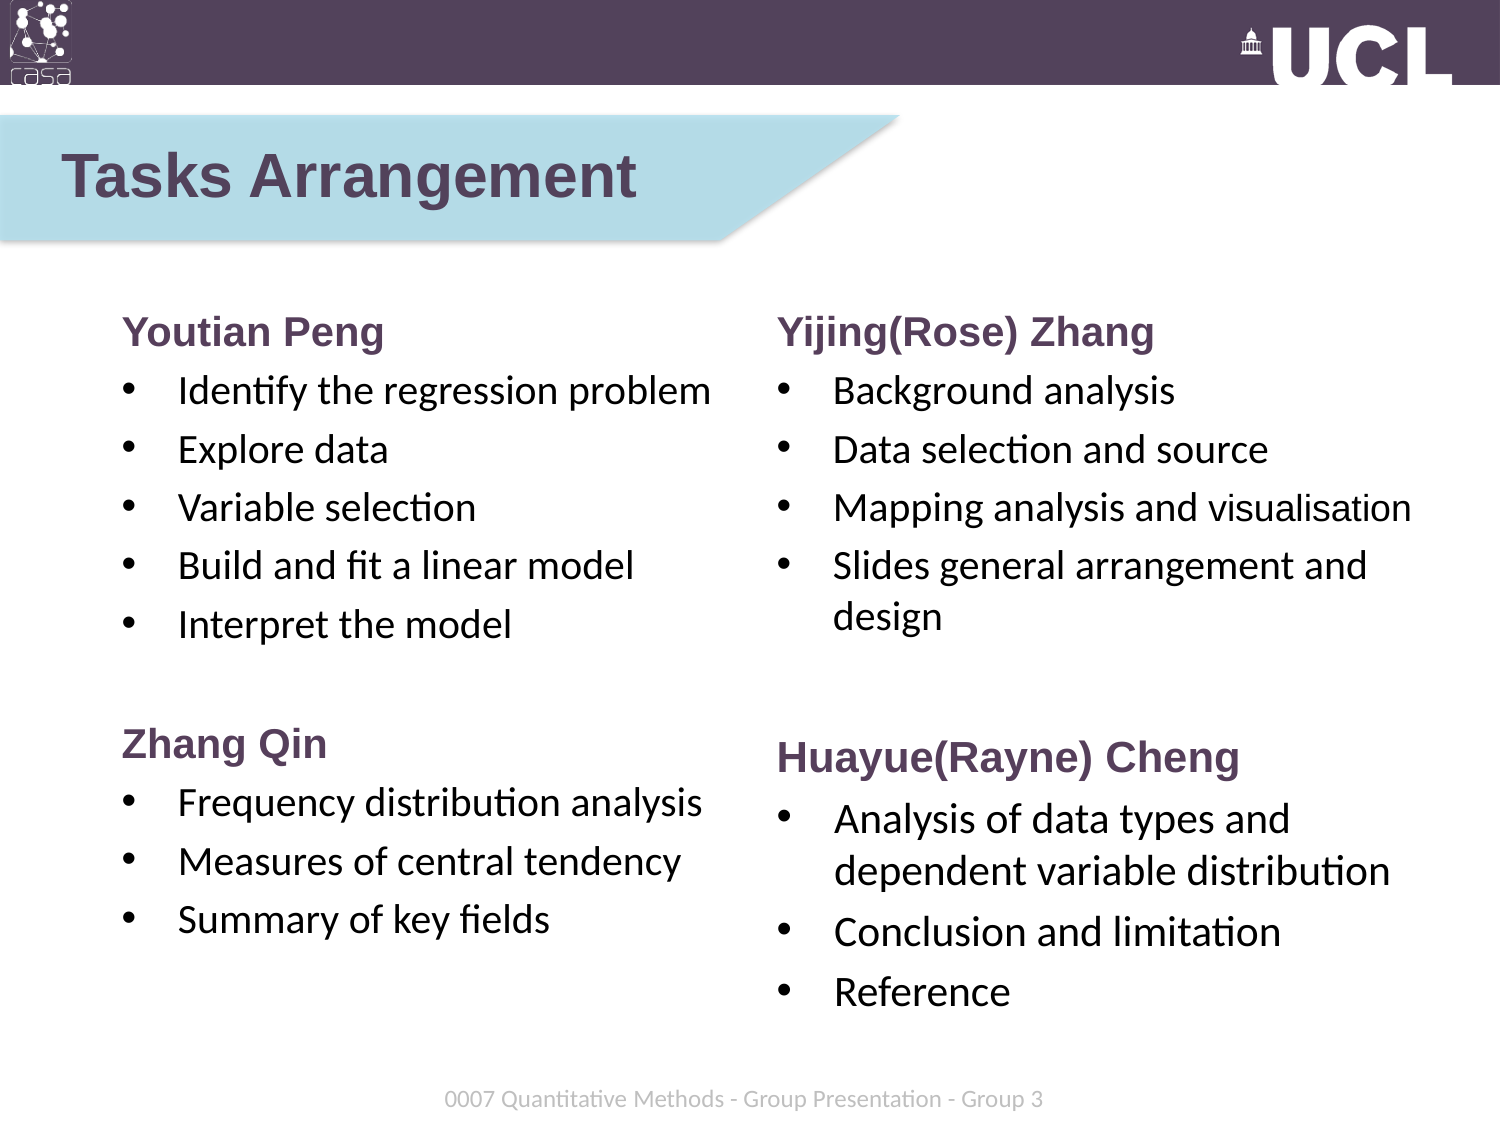

# Tasks Arrangement
Youtian Peng
Identify the regression problem
Explore data
Variable selection
Build and fit a linear model
Interpret the model

Yijing(Rose) Zhang
Background analysis
Data selection and source
Mapping analysis and visualisation
Slides general arrangement and design

Zhang Qin
Frequency distribution analysis
Measures of central tendency
Summary of key fields

Huayue(Rayne) Cheng
Analysis of data types and dependent variable distribution
Conclusion and limitation
Reference